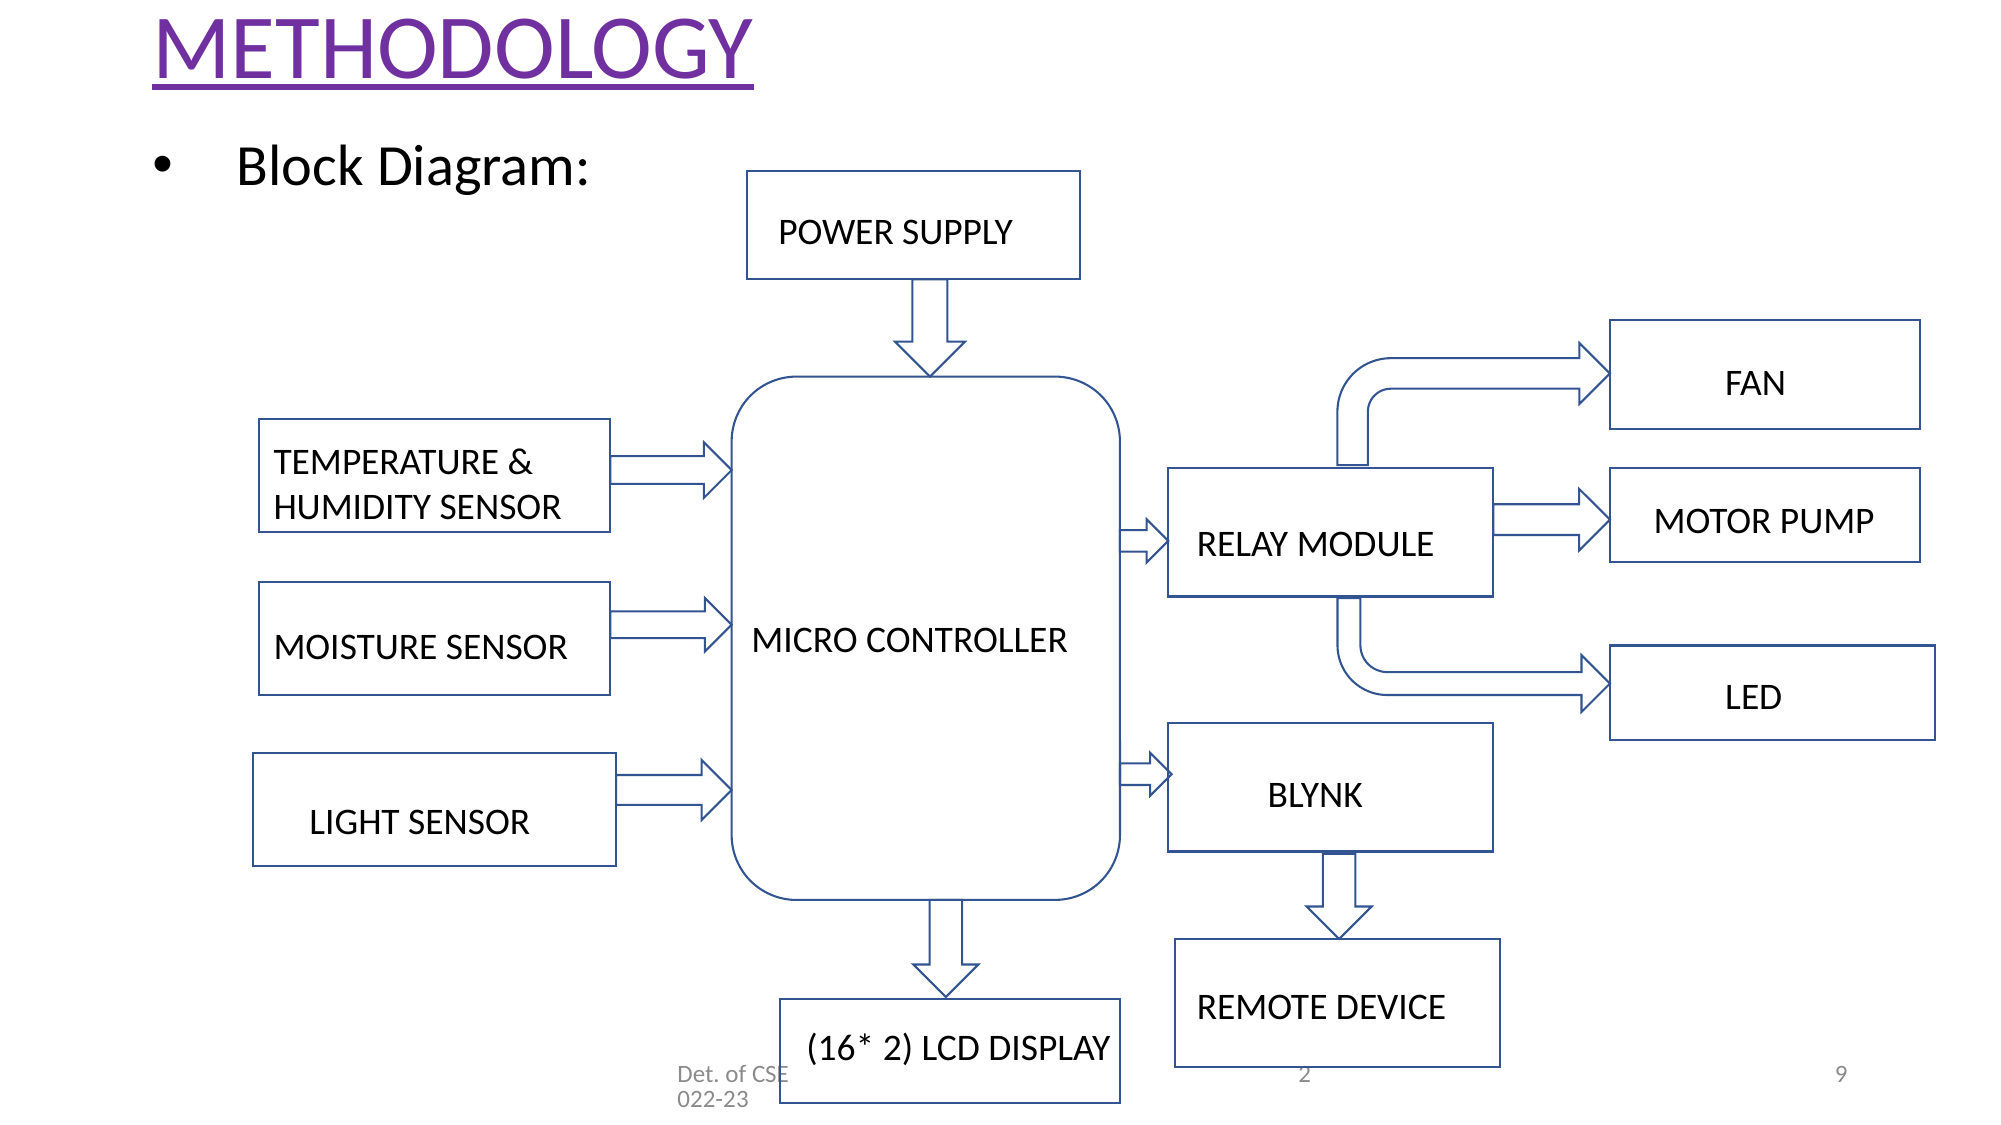

# METHODOLOGY
Block Diagram:

POWER SUPPLY

FAN

TEMPERATURE & HUMIDITY SENSOR

MOTOR PUMP
RELAY MODULE

MICRO CONTROLLER
MOISTURE SENSOR

LED

BLYNK
LIGHT SENSOR

REMOTE DEVICE

(16* 2) LCD DISPLAY
Det. of CSE                                                                                         2022-23
9